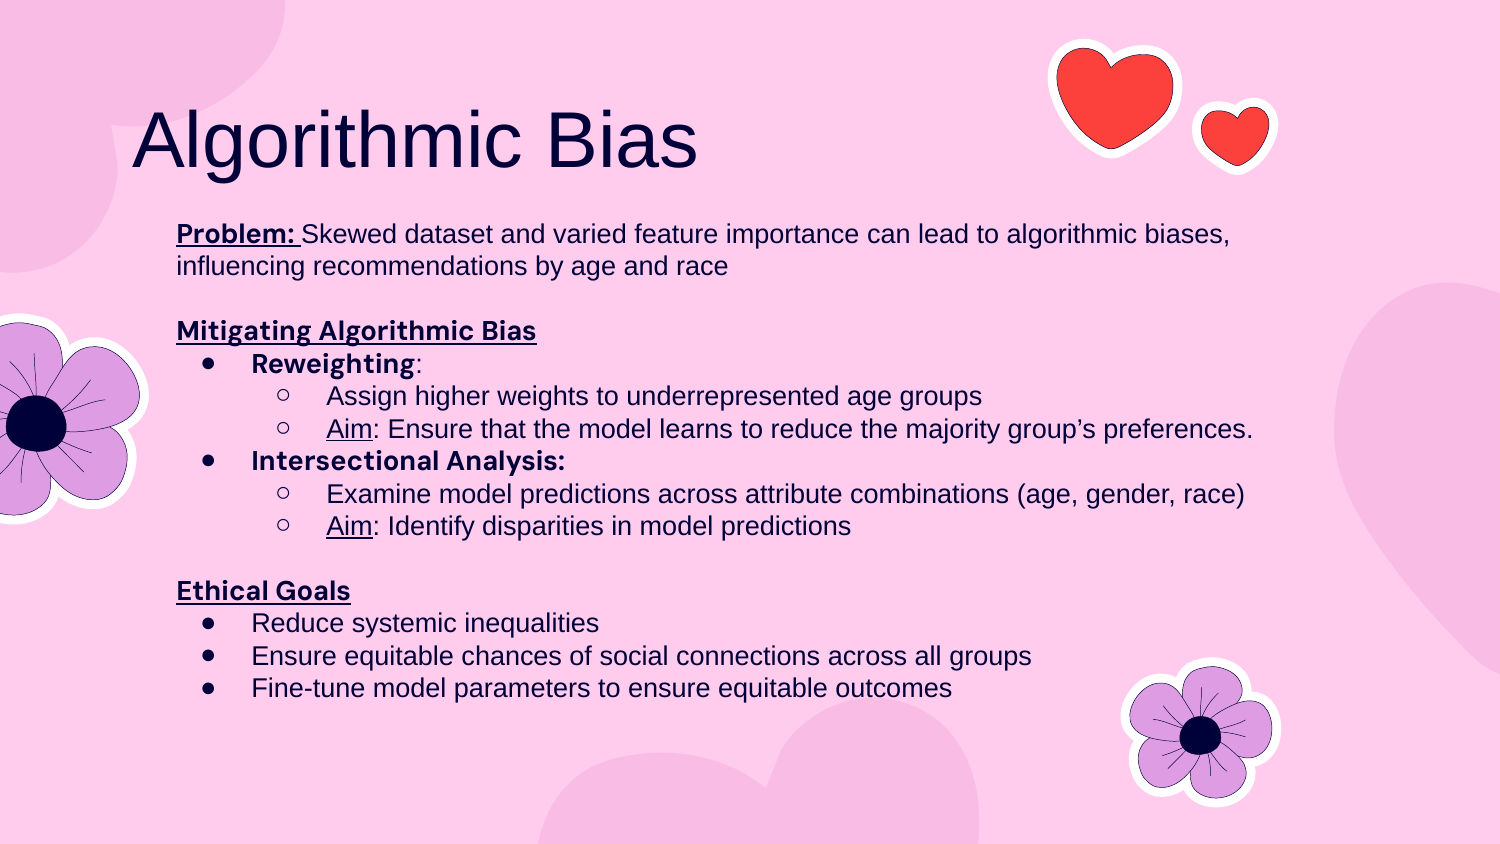

# Algorithmic Bias

Problem: Skewed dataset and varied feature importance can lead to algorithmic biases, influencing recommendations by age and race

Mitigating Algorithmic Bias
Reweighting:
Assign higher weights to underrepresented age groups
Aim: Ensure that the model learns to reduce the majority group’s preferences.
Intersectional Analysis:
Examine model predictions across attribute combinations (age, gender, race)
Aim: Identify disparities in model predictions

Ethical Goals
Reduce systemic inequalities
Ensure equitable chances of social connections across all groups
Fine-tune model parameters to ensure equitable outcomes